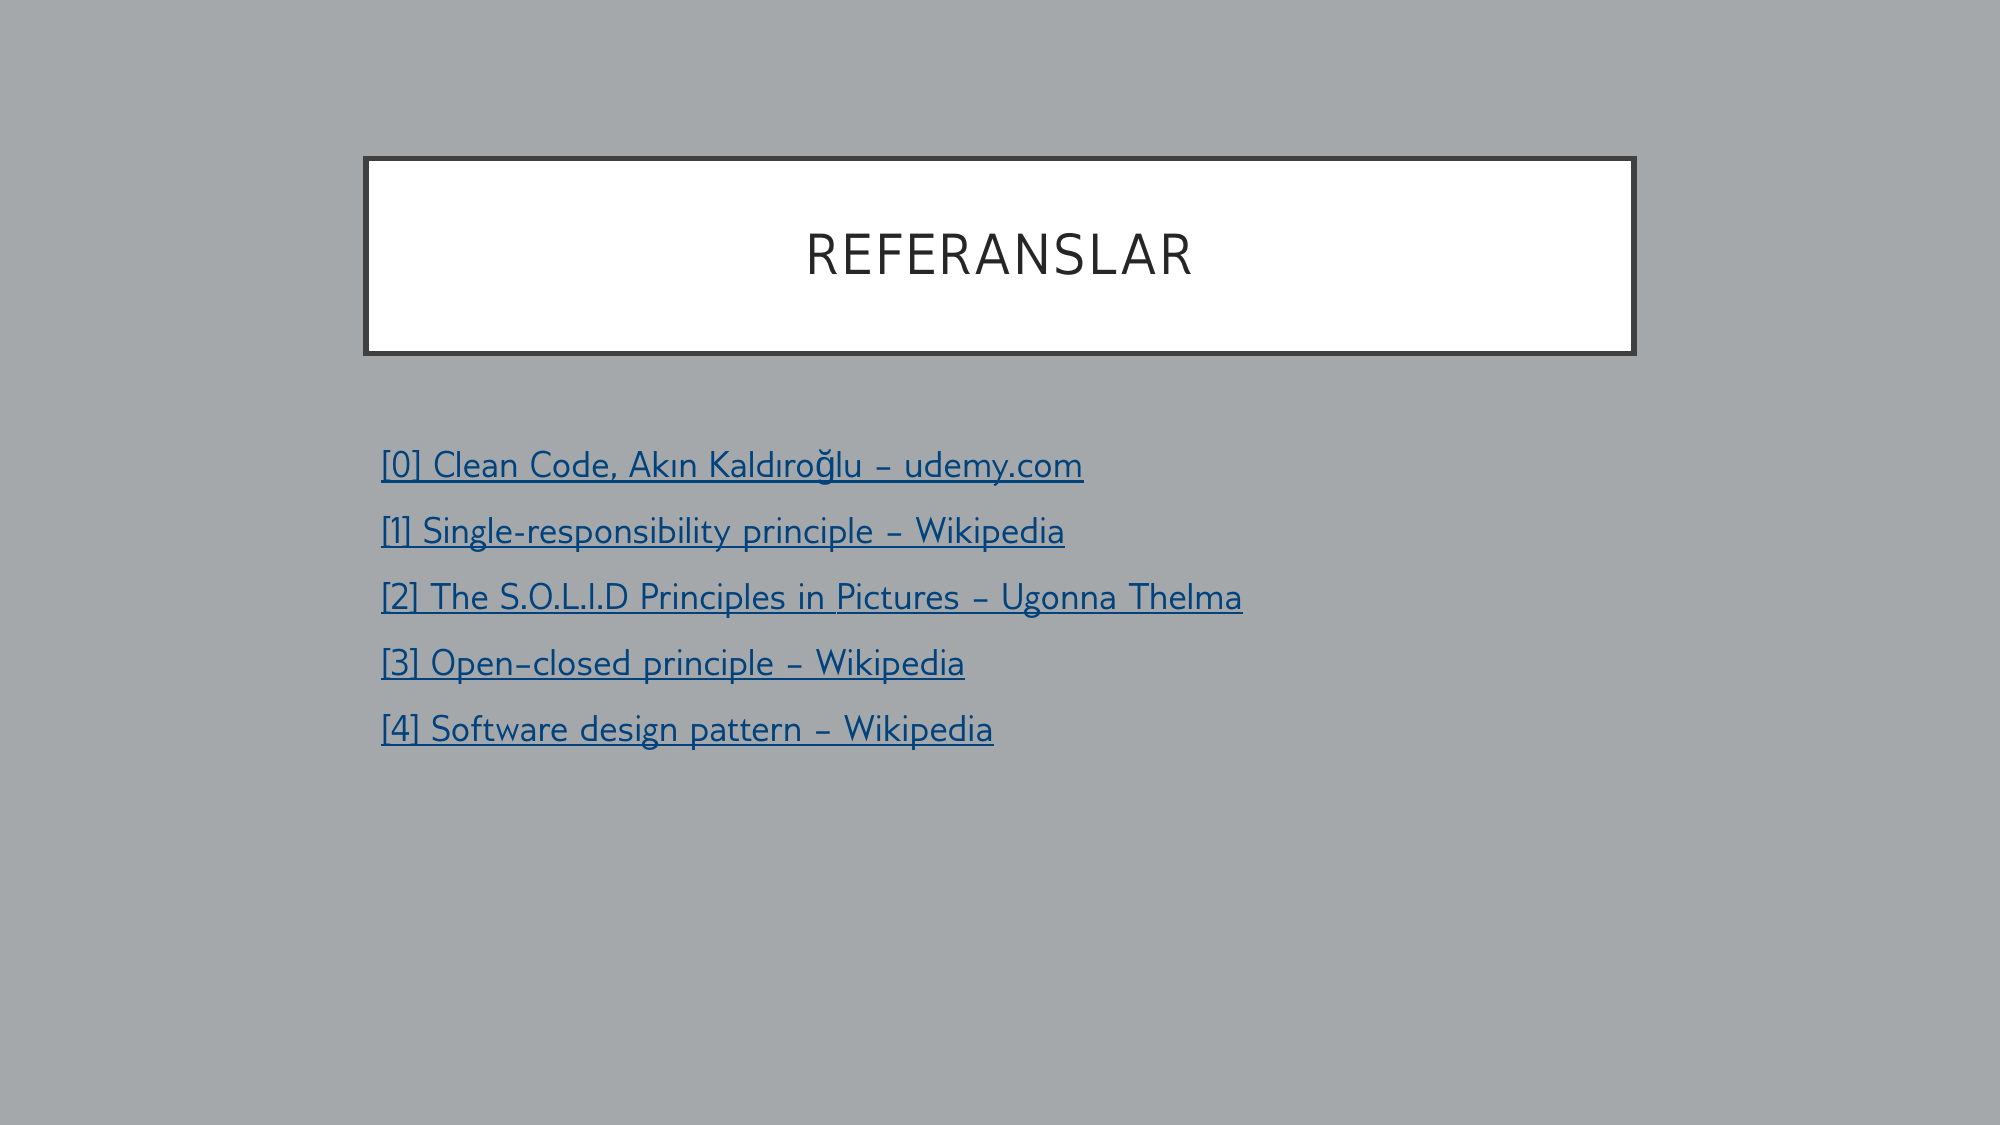

# REFERANSLAR
[0] Clean Code, Akın Kaldıroğlu – udemy.com
[1] Single-responsibility principle – Wikipedia
[2] The S.O.L.I.D Principles in Pictures – Ugonna Thelma
[3] Open–closed principle – Wikipedia
[4] Software design pattern – Wikipedia